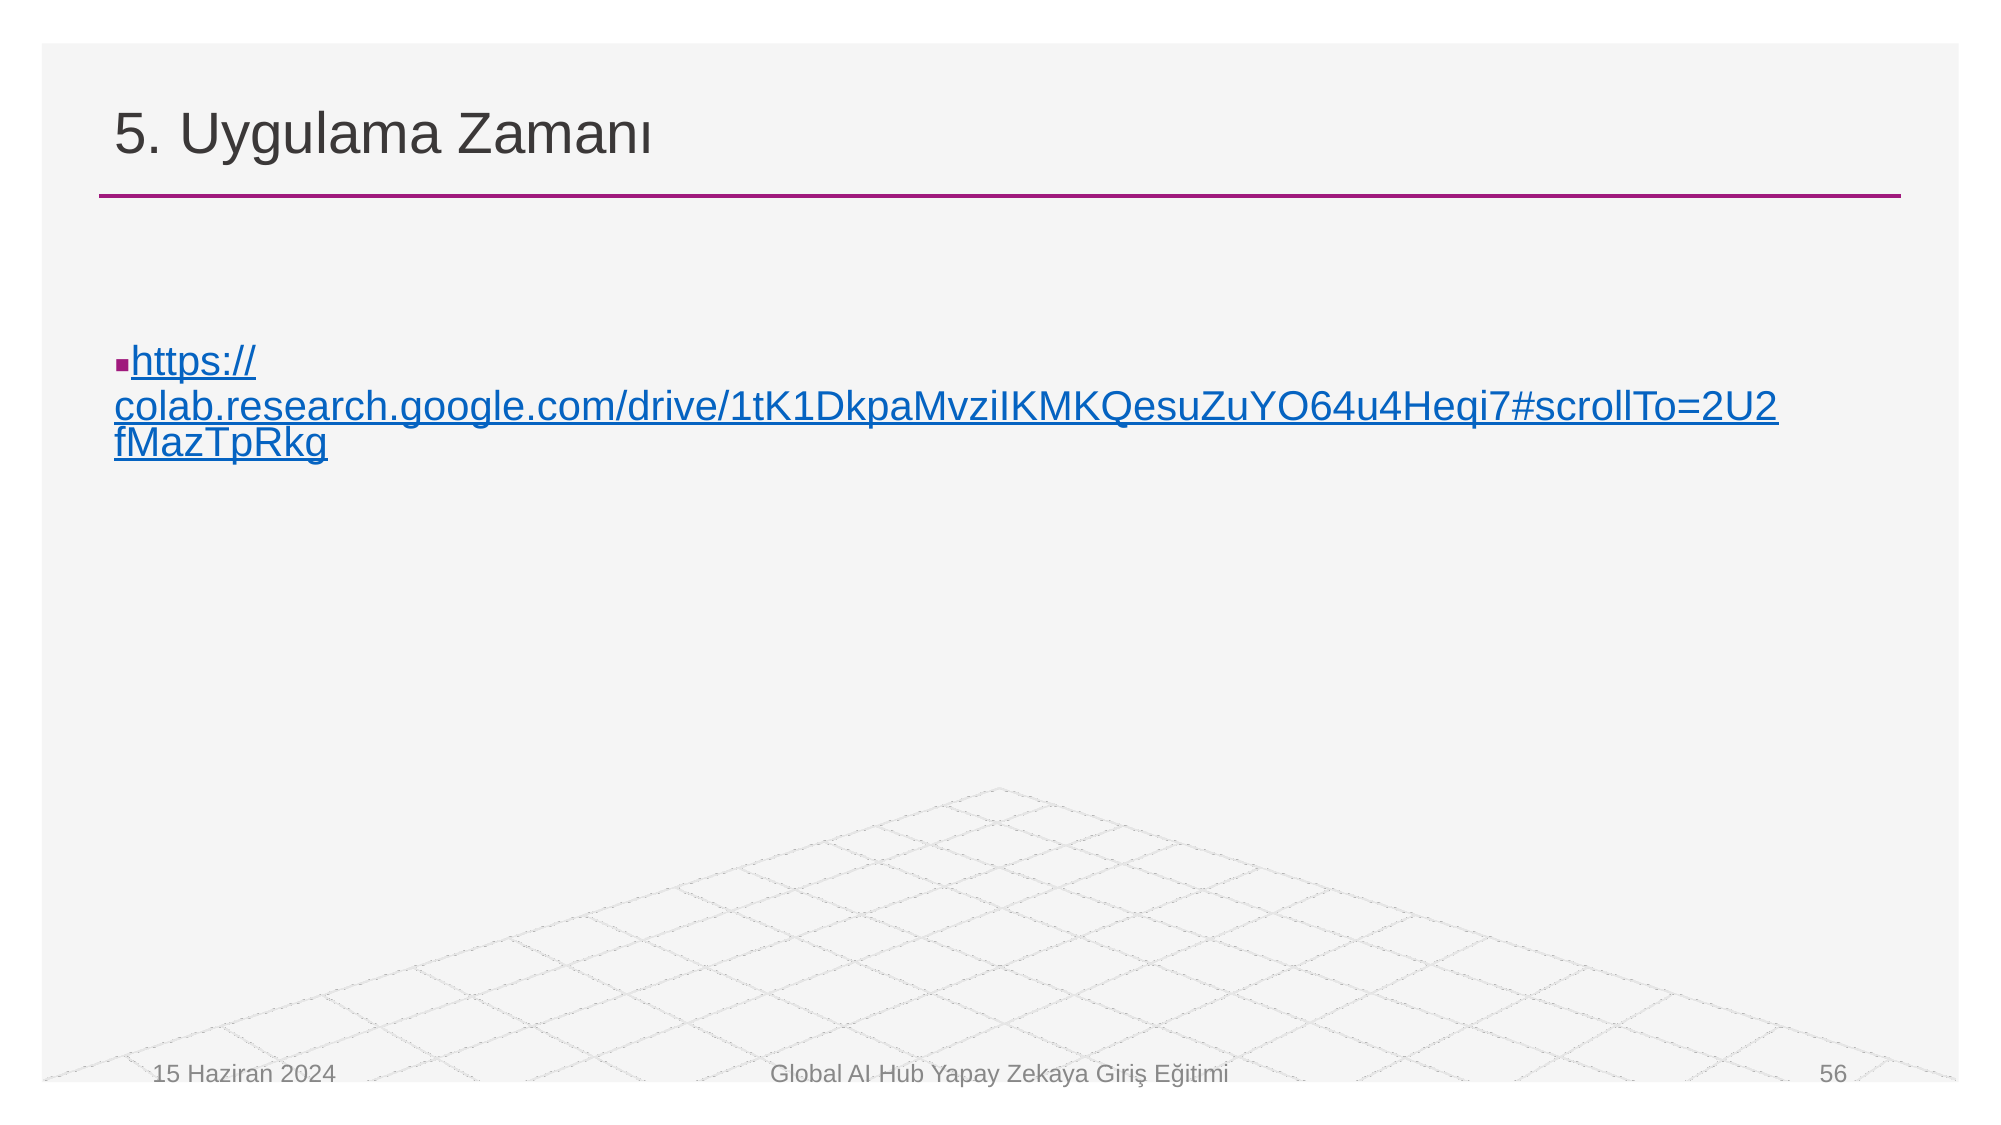

# 5. Uygulama Zamanı

https://colab.research.google.com/drive/1tK1DkpaMvziIKMKQesuZuYO64u4Heqi7#scrollTo=2U2fMazTpRkg

15 Haziran 2024
Global AI Hub Yapay Zekaya Giriş Eğitimi
56